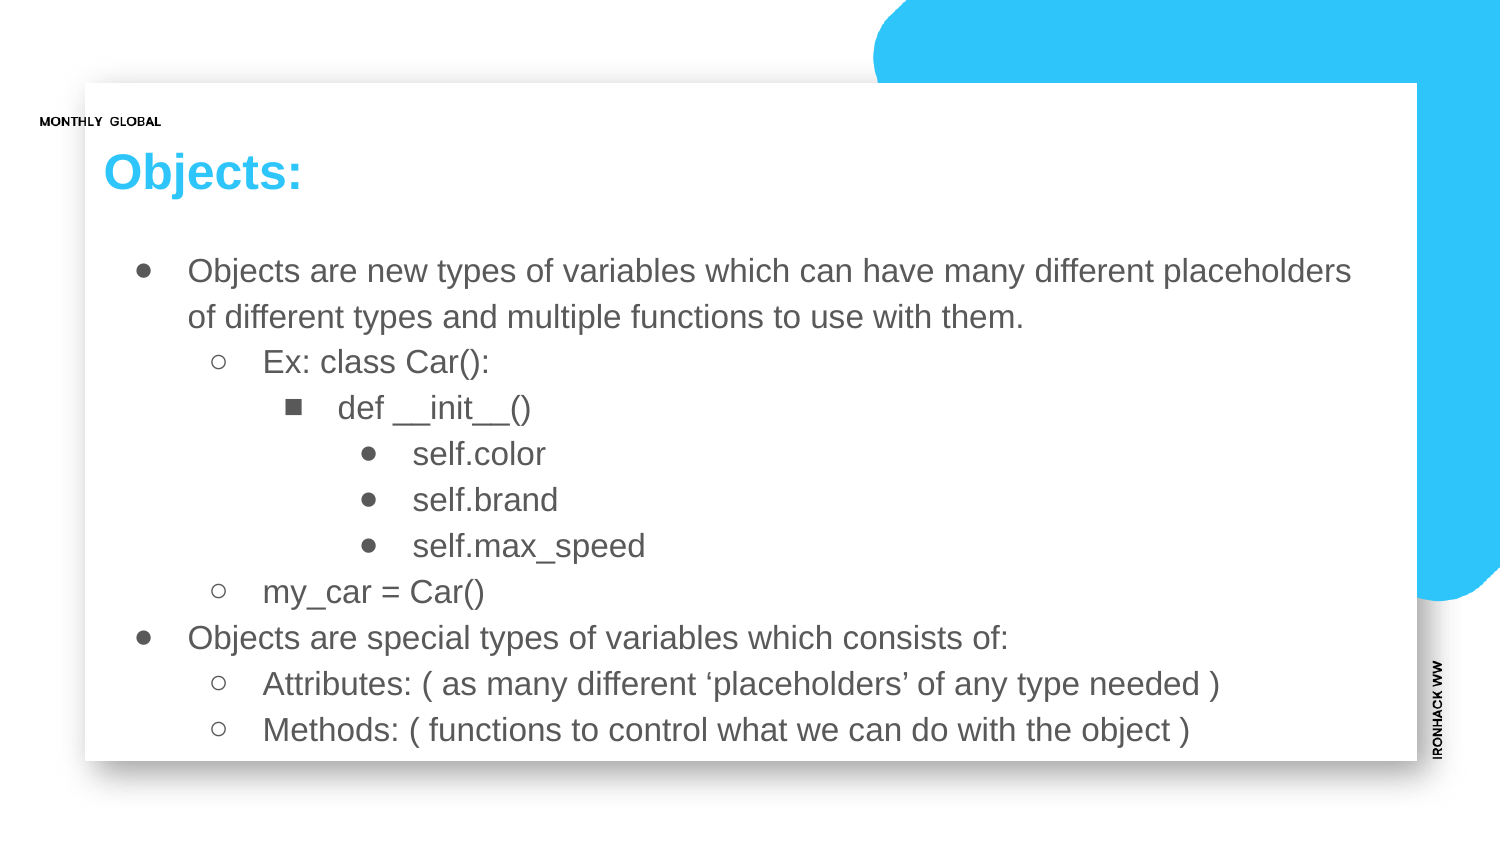

# Objects:
Objects are new types of variables which can have many different placeholders of different types and multiple functions to use with them.
Ex: class Car():
def __init__()
self.color
self.brand
self.max_speed
my_car = Car()
Objects are special types of variables which consists of:
Attributes: ( as many different ‘placeholders’ of any type needed )
Methods: ( functions to control what we can do with the object )